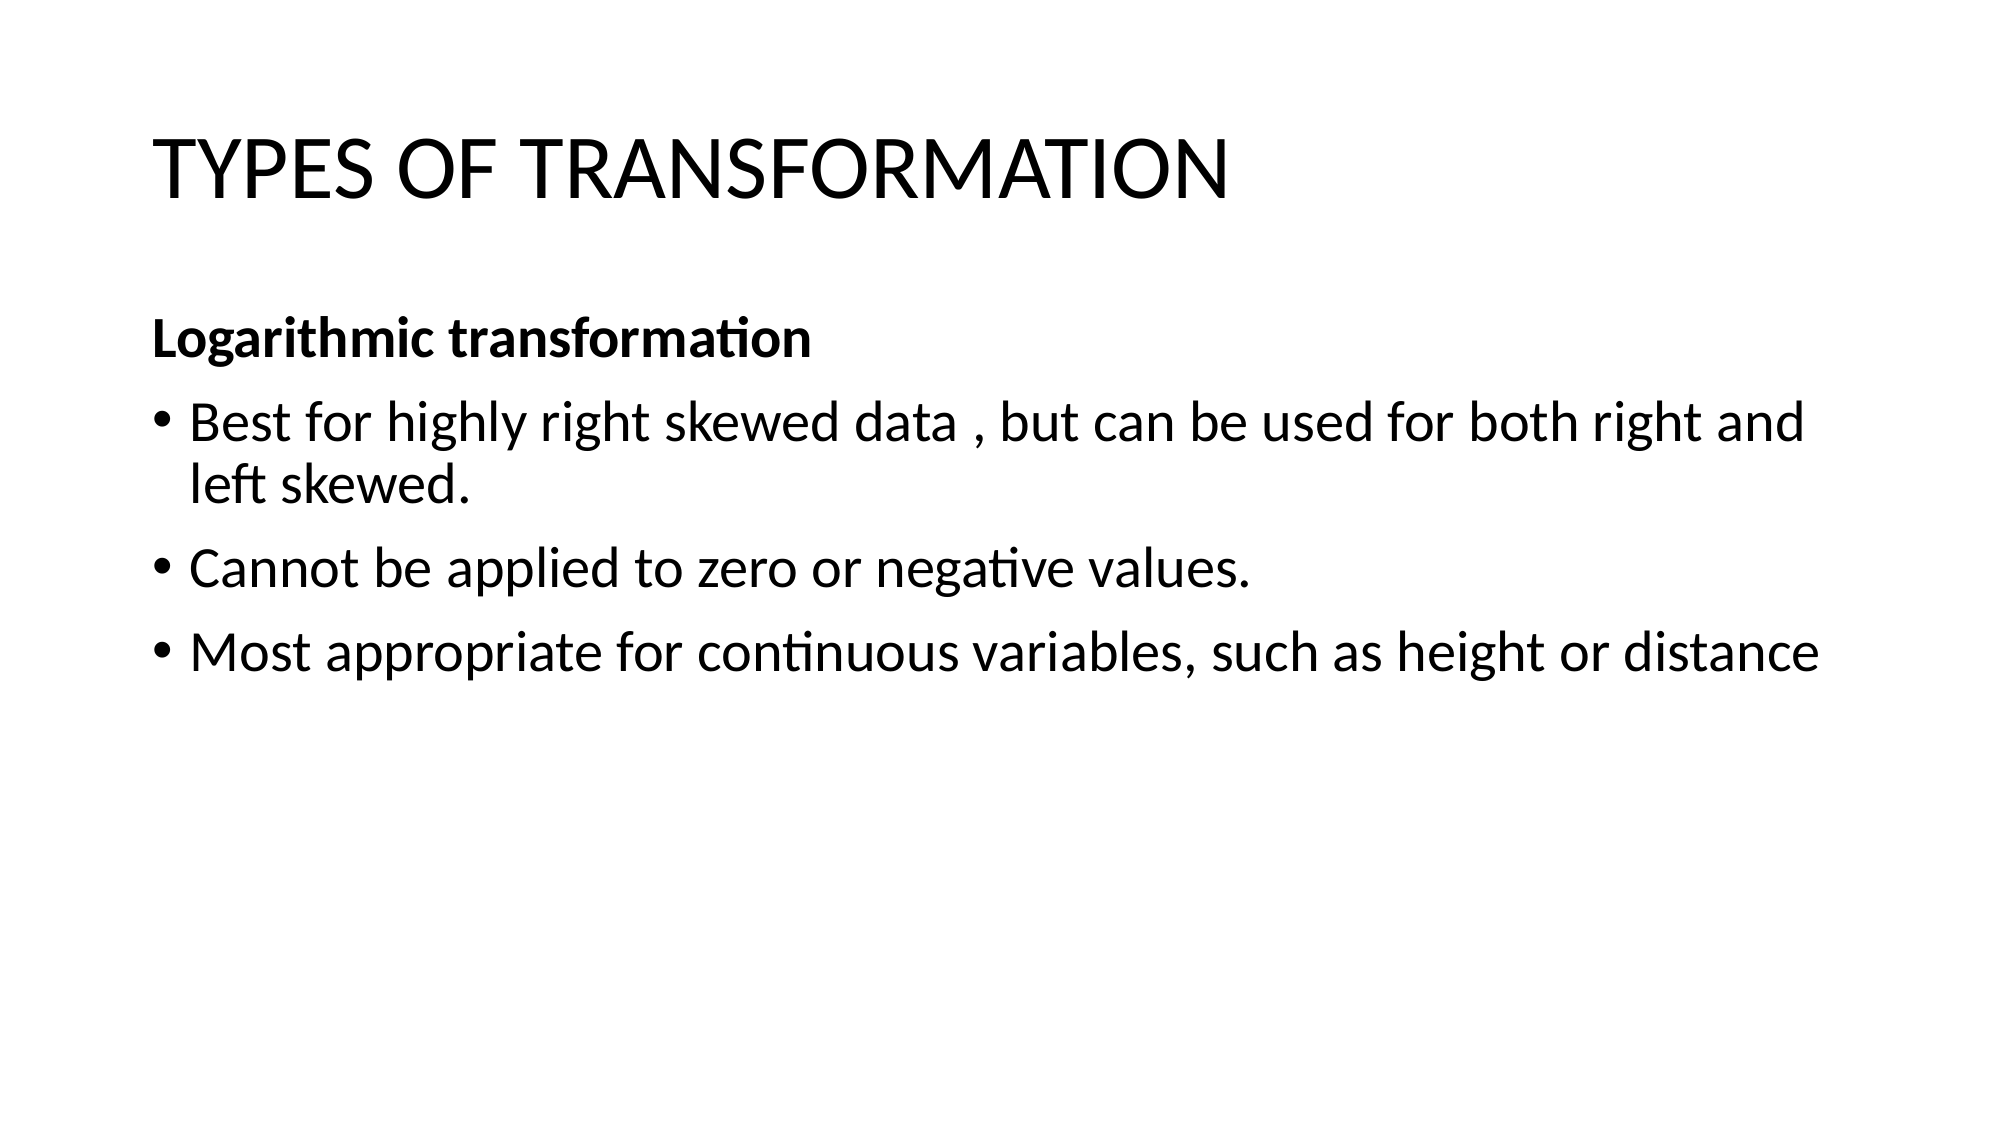

# TYPES OF TRANSFORMATION
Logarithmic transformation
Best for highly right skewed data , but can be used for both right and left skewed.
Cannot be applied to zero or negative values.
Most appropriate for continuous variables, such as height or distance